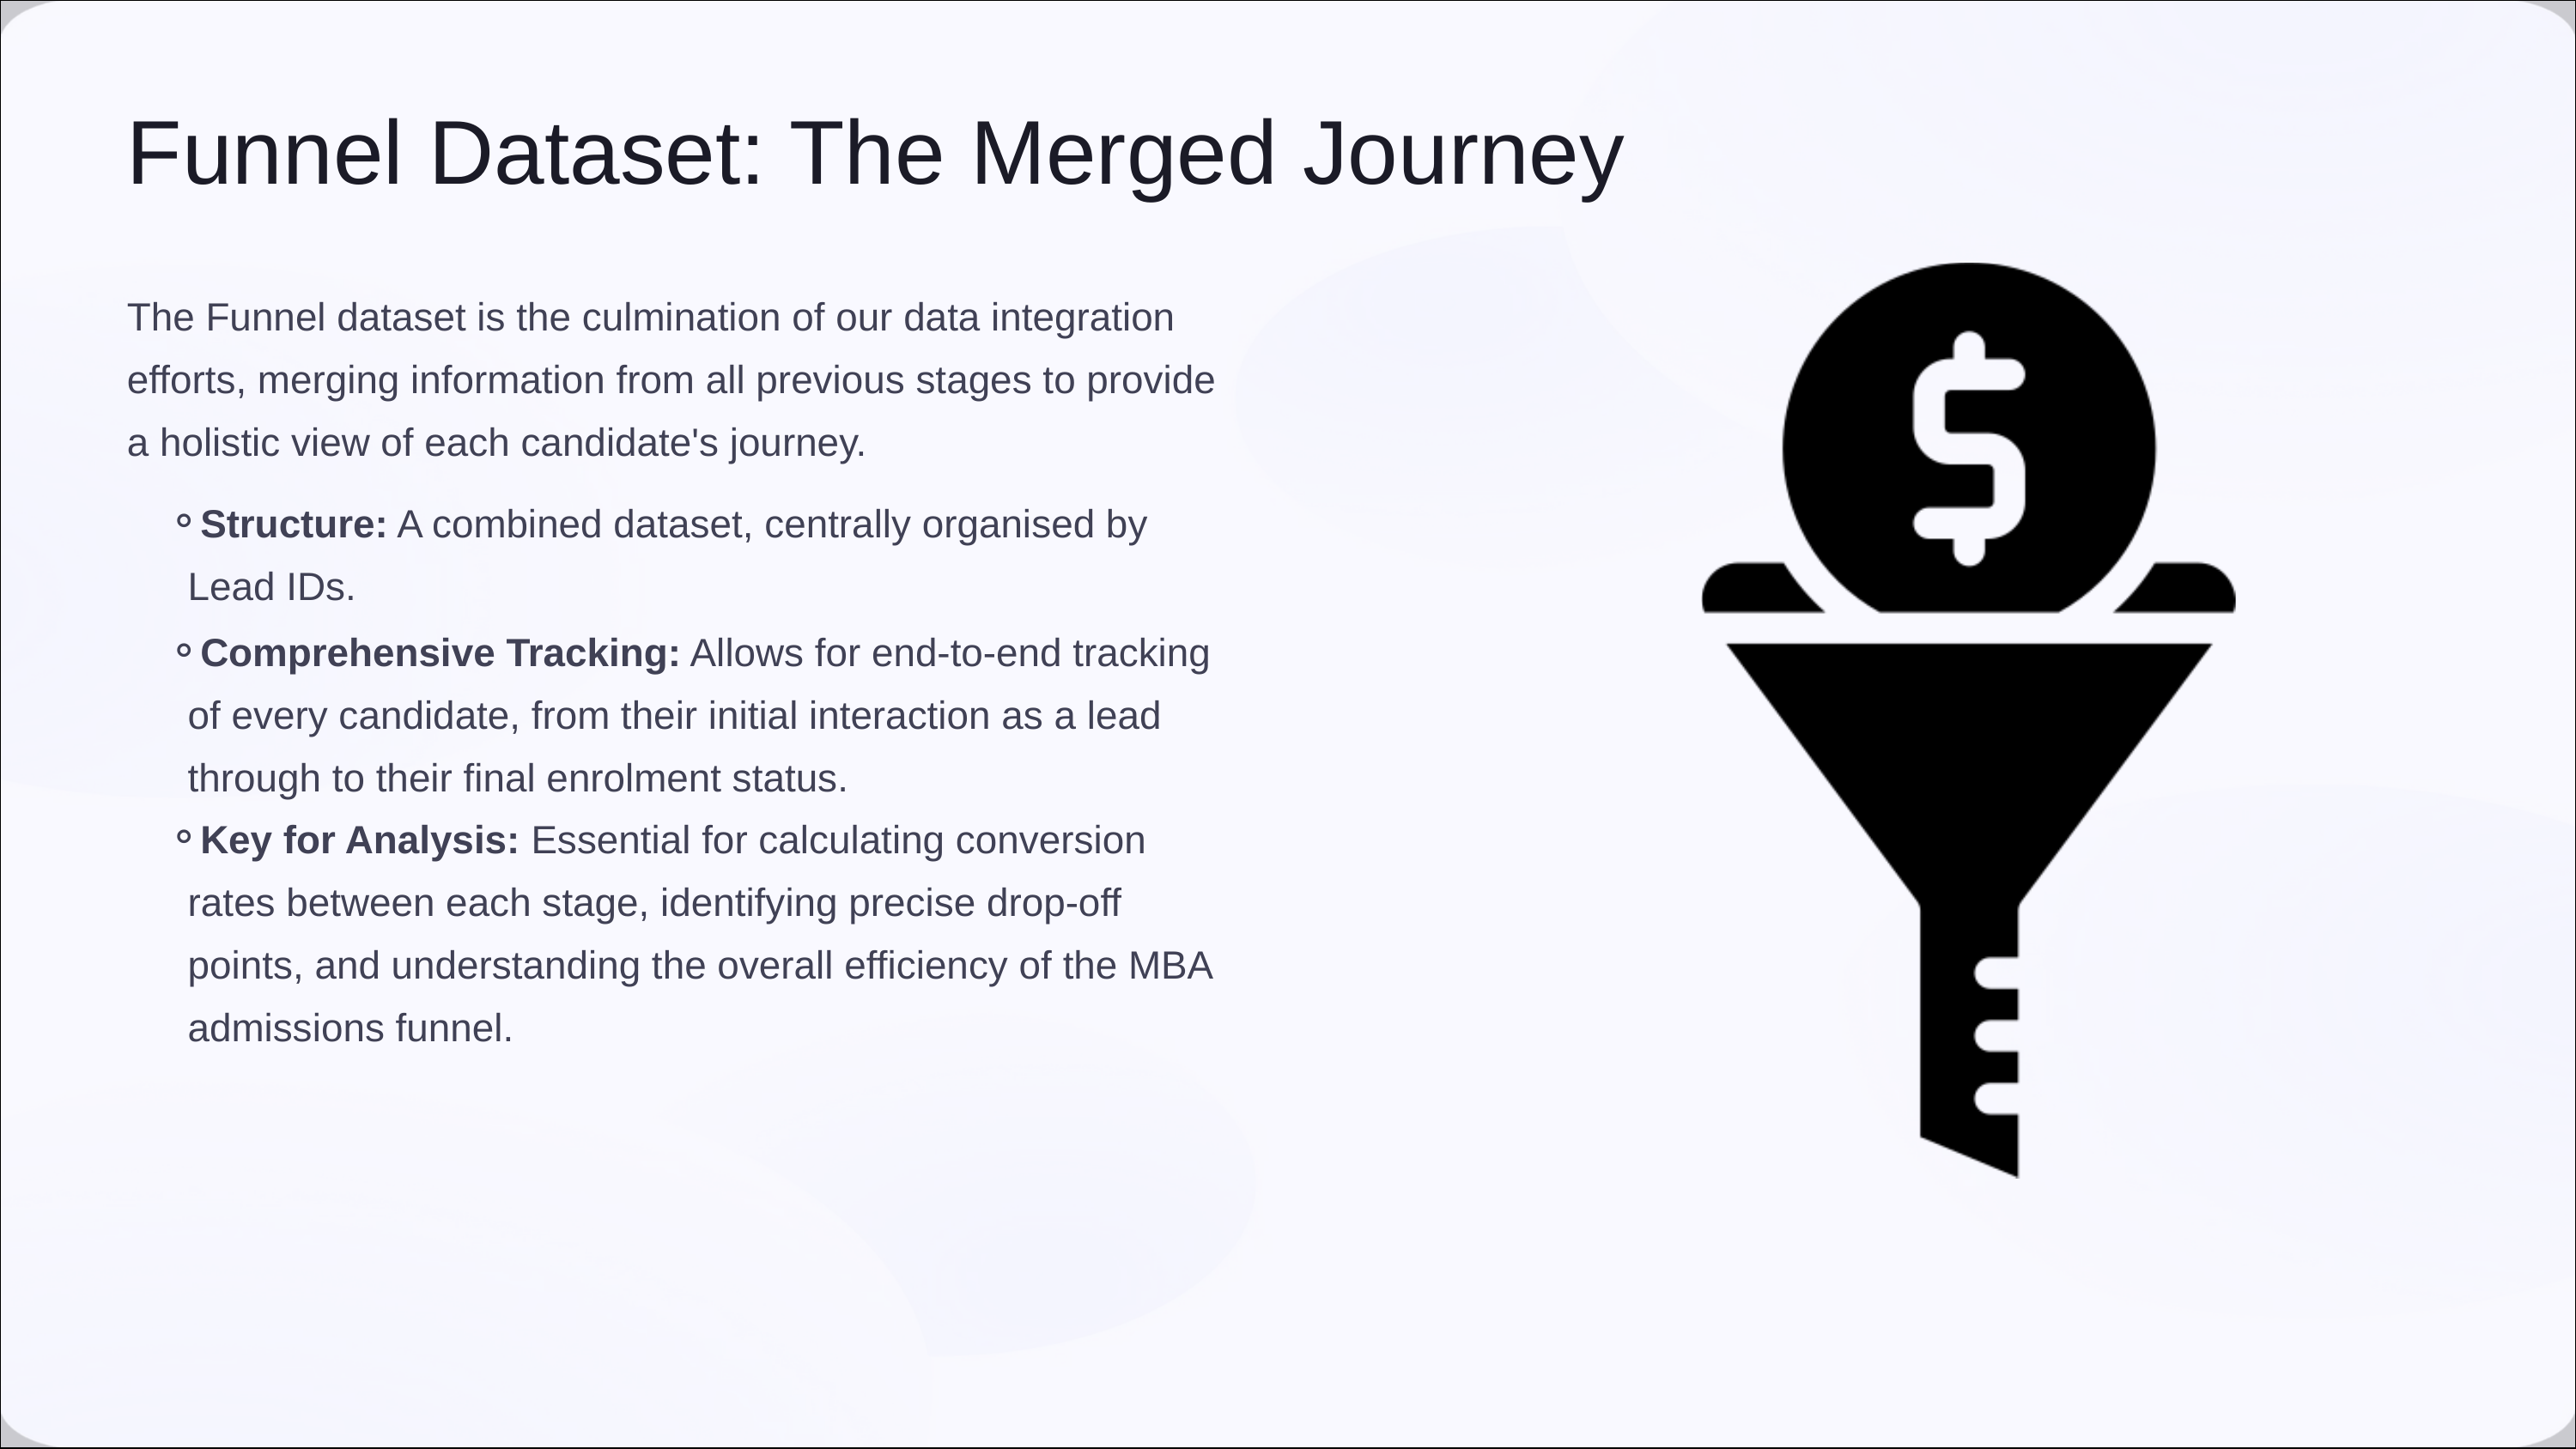

Funnel Dataset: The Merged Journey

The Funnel dataset is the culmination of our data integration efforts, merging information from all previous stages to provide a holistic view of each candidate's journey.
Structure: A combined dataset, centrally organised by Lead IDs.
Comprehensive Tracking: Allows for end-to-end tracking of every candidate, from their initial interaction as a lead through to their final enrolment status.
Key for Analysis: Essential for calculating conversion rates between each stage, identifying precise drop-off points, and understanding the overall efficiency of the MBA admissions funnel.